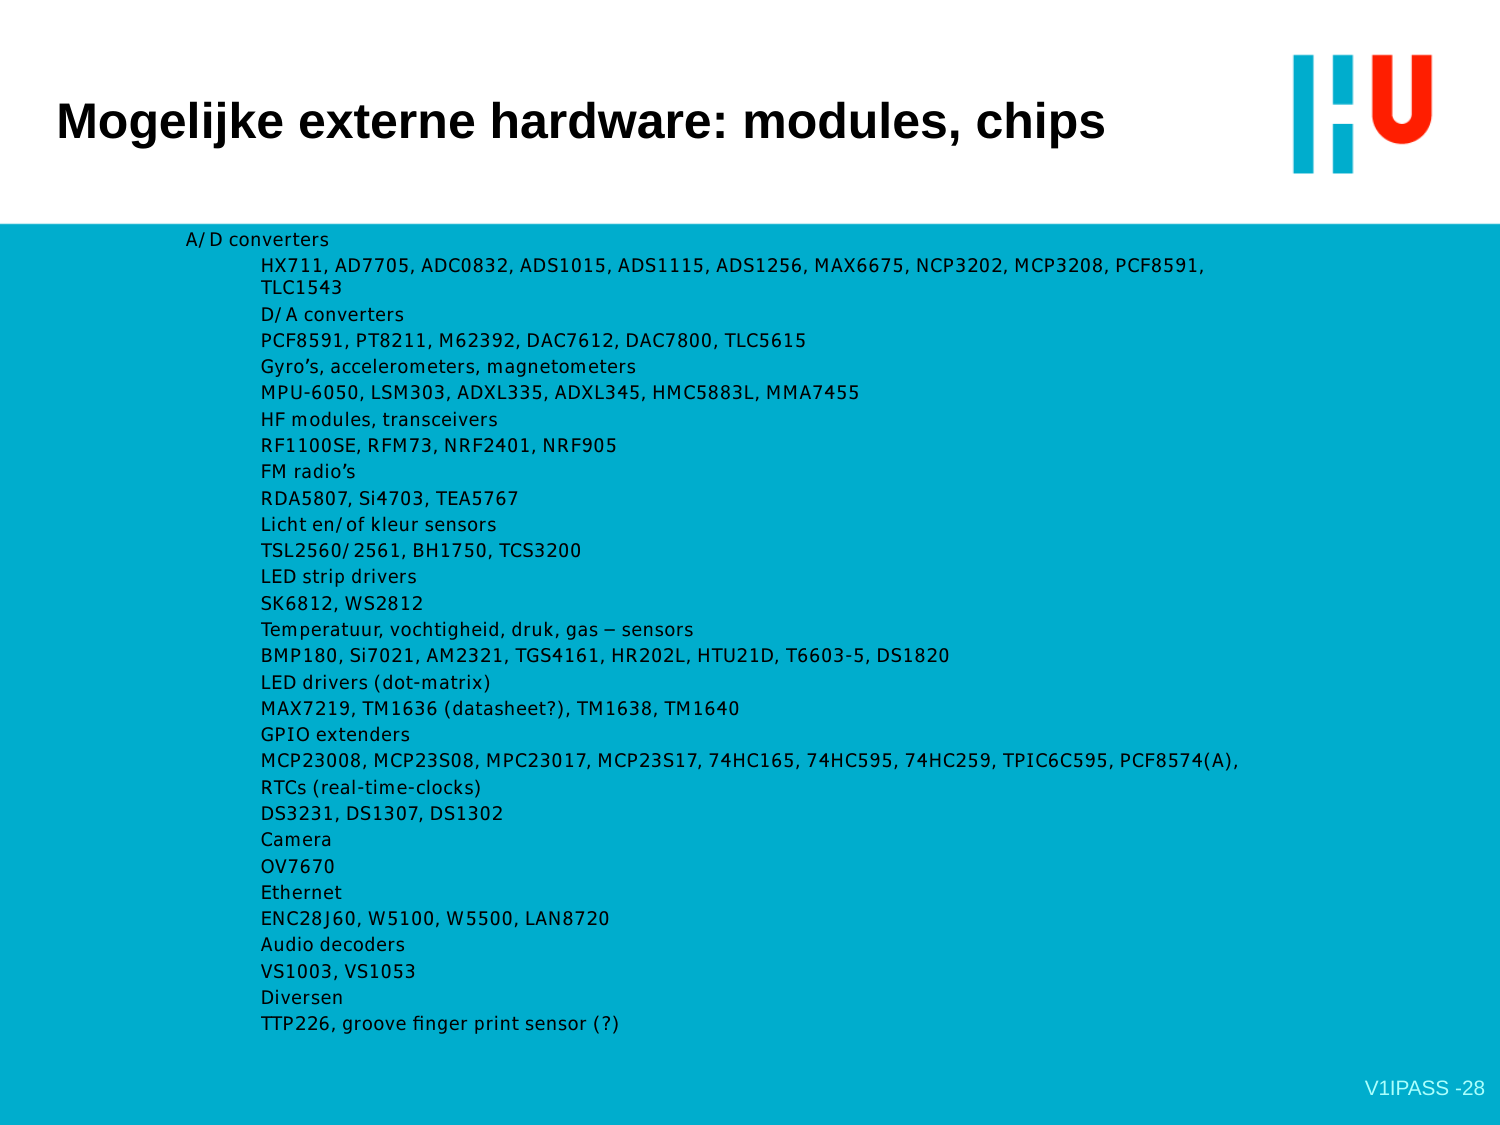

# Mogelijke externe hardware: modules, chips
A/D converters
HX711, AD7705, ADC0832, ADS1015, ADS1115, ADS1256, MAX6675, NCP3202, MCP3208, PCF8591, TLC1543
D/A converters
PCF8591, PT8211, M62392, DAC7612, DAC7800, TLC5615
Gyro’s, accelerometers, magnetometers
MPU-6050, LSM303, ADXL335, ADXL345, HMC5883L, MMA7455
HF modules, transceivers
RF1100SE, RFM73, NRF2401, NRF905
FM radio’s
RDA5807, Si4703, TEA5767
Licht en/of kleur sensors
TSL2560/2561, BH1750, TCS3200
LED strip drivers
SK6812, WS2812
Temperatuur, vochtigheid, druk, gas – sensors
BMP180, Si7021, AM2321, TGS4161, HR202L, HTU21D, T6603-5, DS1820
LED drivers (dot-matrix)
MAX7219, TM1636 (datasheet?), TM1638, TM1640
GPIO extenders
MCP23008, MCP23S08, MPC23017, MCP23S17, 74HC165, 74HC595, 74HC259, TPIC6C595, PCF8574(A),
RTCs (real-time-clocks)
DS3231, DS1307, DS1302
Camera
OV7670
Ethernet
ENC28J60, W5100, W5500, LAN8720
Audio decoders
VS1003, VS1053
Diversen
TTP226, groove finger print sensor (?)
V1IPASS -28